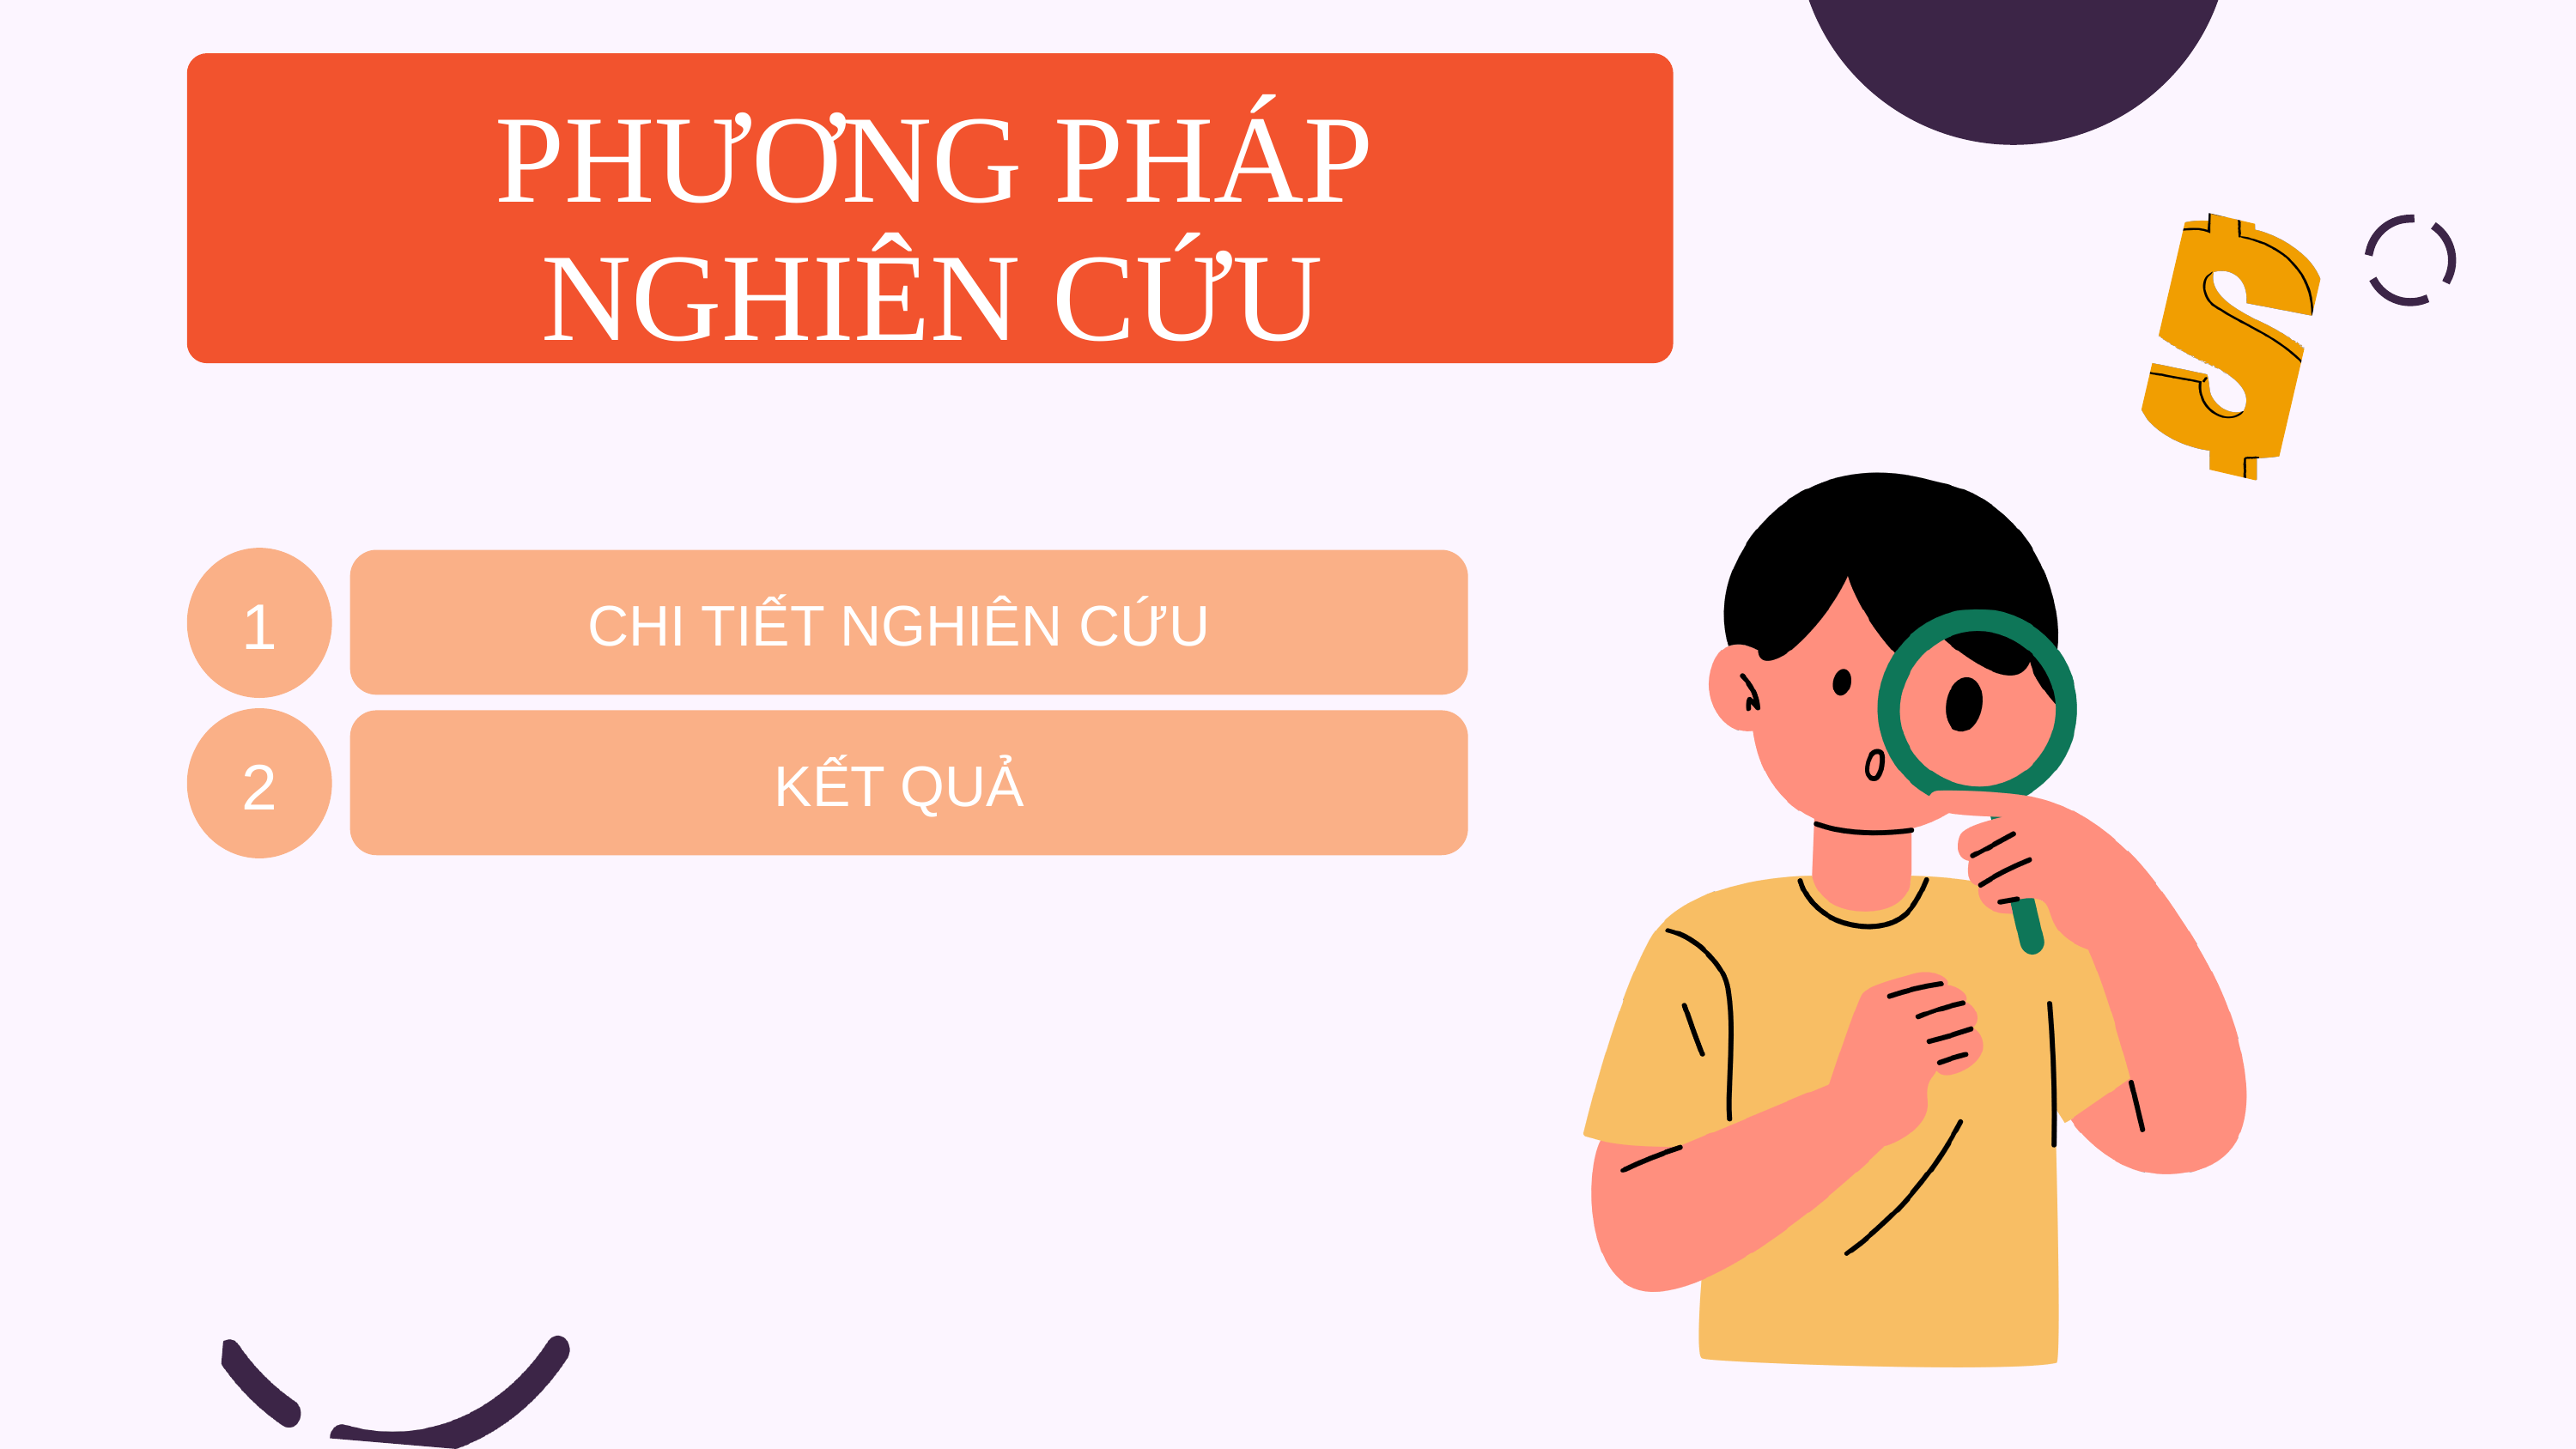

PHƯƠNG PHÁP NGHIÊN CỨU

1

CHI TIẾT NGHIÊN CỨU

2

KẾT QUẢ